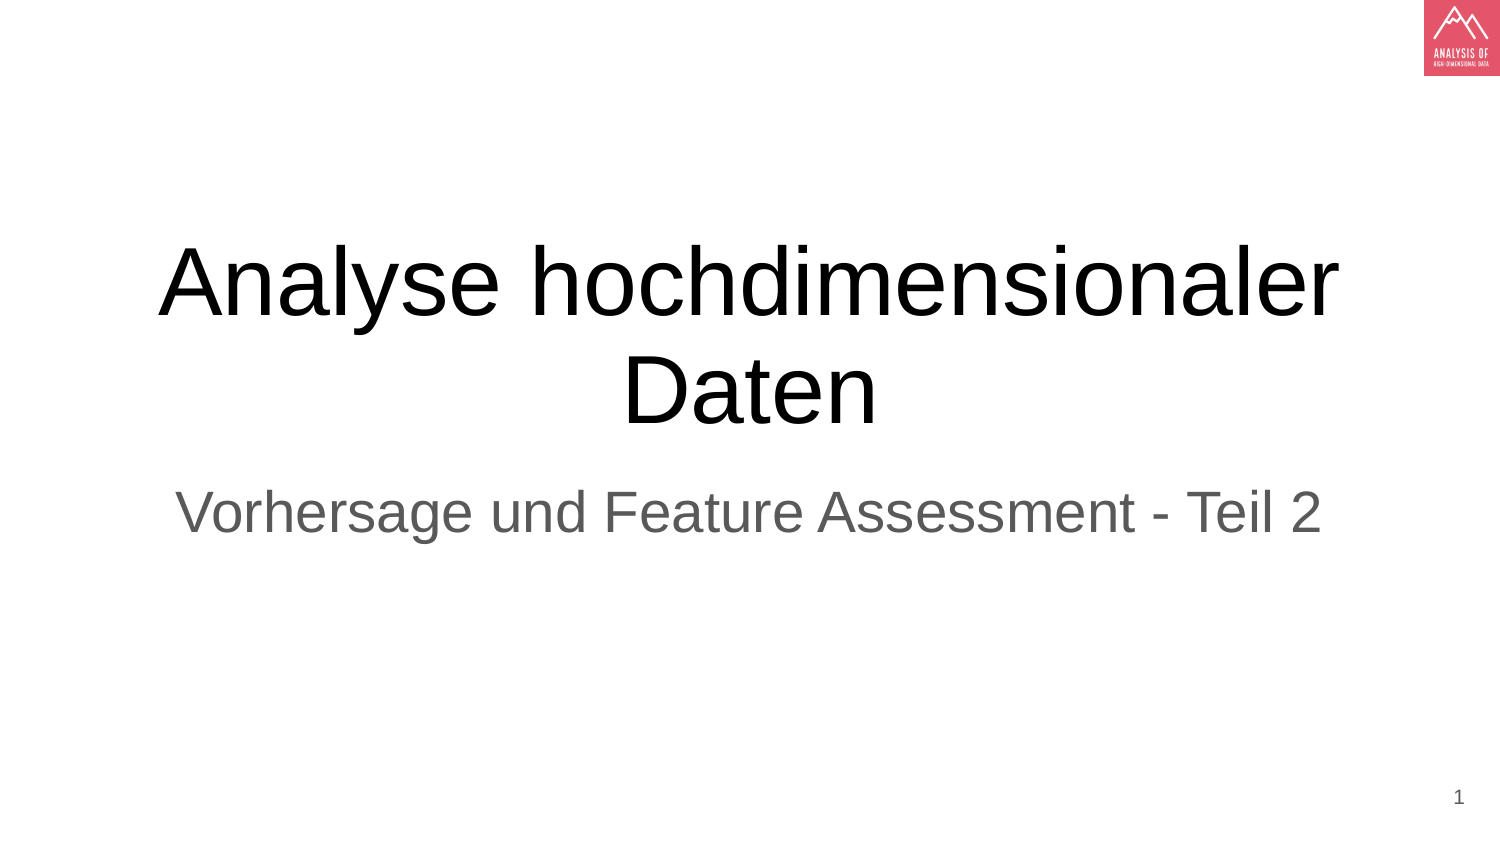

# Analyse hochdimensionaler Daten
Vorhersage und Feature Assessment - Teil 2
1